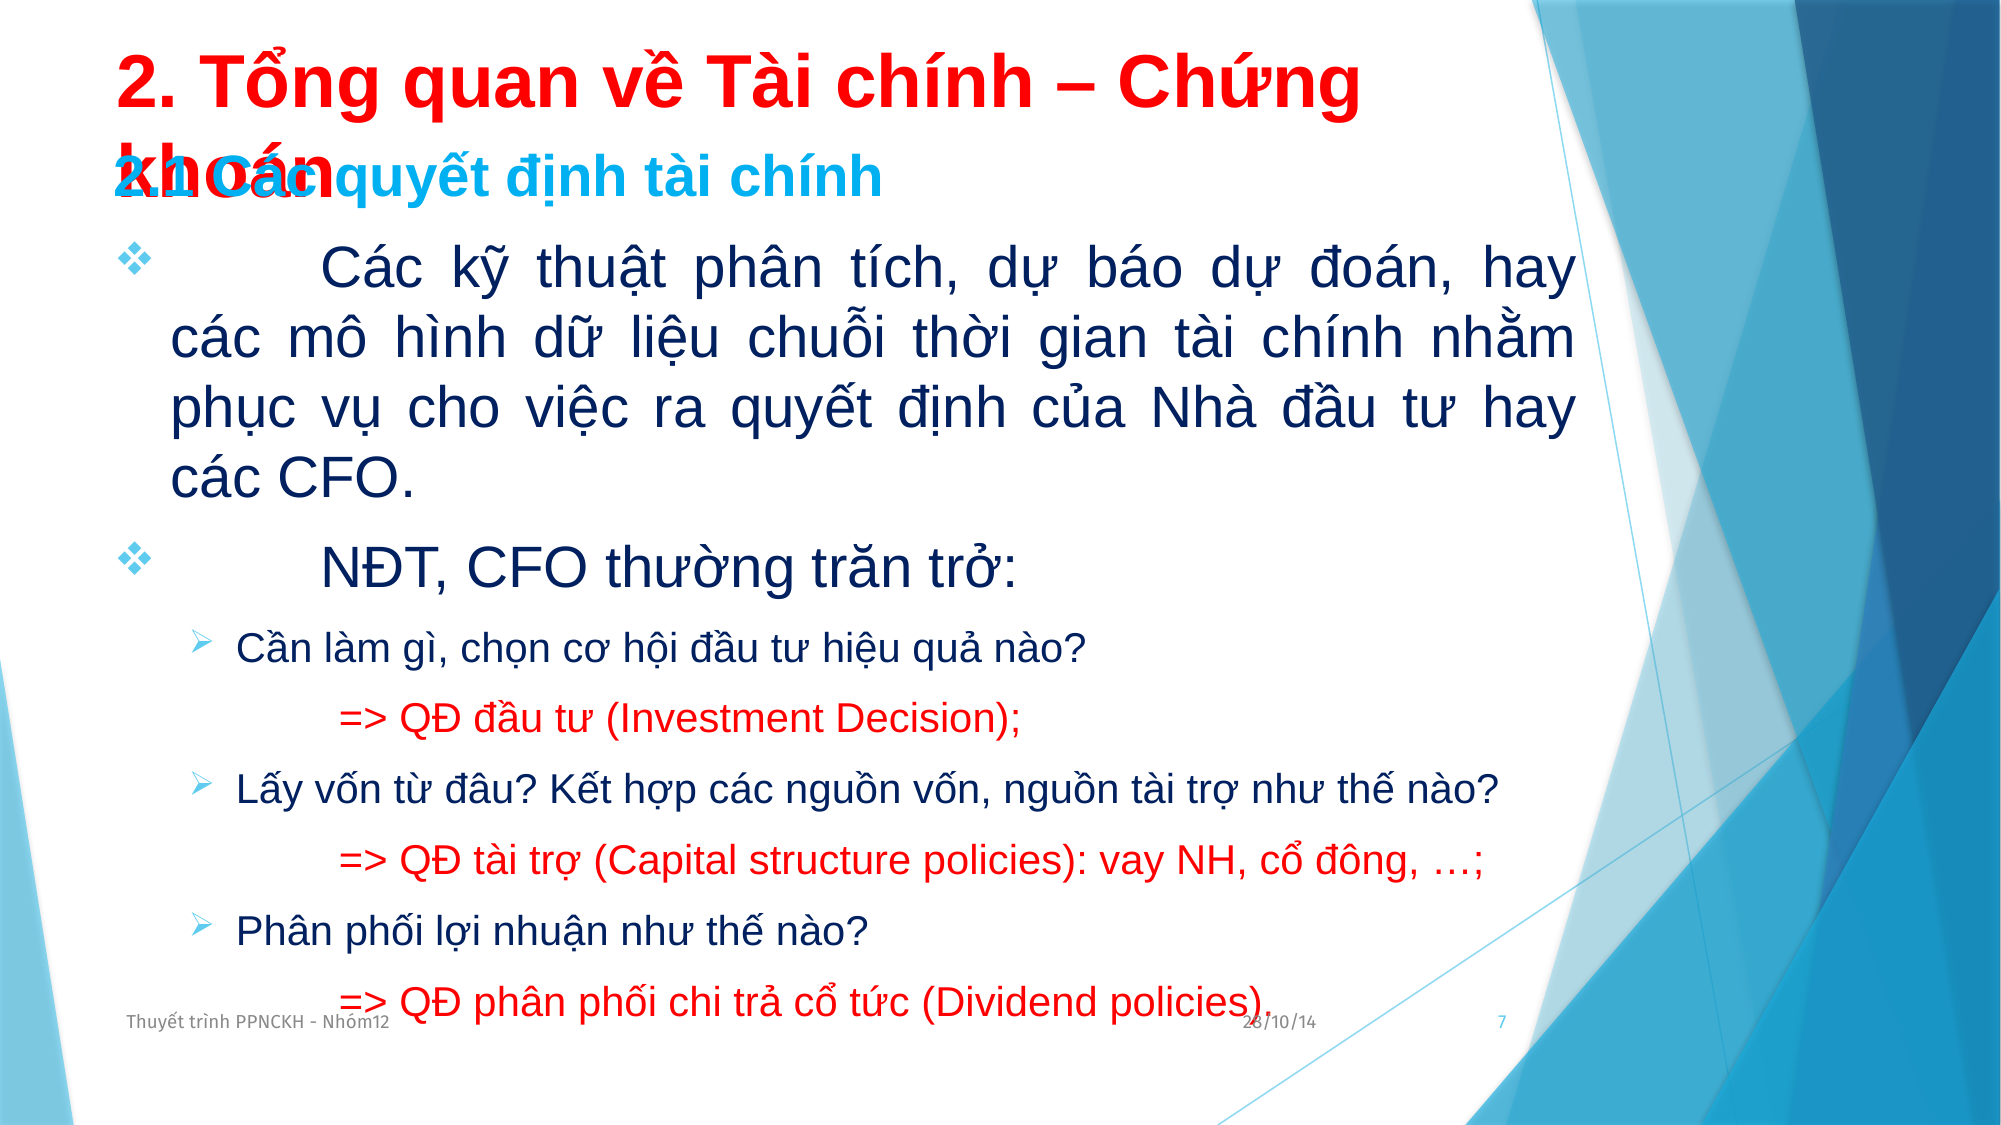

# 2. Tổng quan về Tài chính – Chứng khoán
2.1 Các quyết định tài chính
	Các kỹ thuật phân tích, dự báo dự đoán, hay các mô hình dữ liệu chuỗi thời gian tài chính nhằm phục vụ cho việc ra quyết định của Nhà đầu tư hay các CFO.
	NĐT, CFO thường trăn trở:
Cần làm gì, chọn cơ hội đầu tư hiệu quả nào?
	=> QĐ đầu tư (Investment Decision);
Lấy vốn từ đâu? Kết hợp các nguồn vốn, nguồn tài trợ như thế nào?
	=> QĐ tài trợ (Capital structure policies): vay NH, cổ đông, …;
Phân phối lợi nhuận như thế nào?
	=> QĐ phân phối chi trả cổ tức (Dividend policies).
Thuyết trình PPNCKH - Nhóm12
28/10/14
7